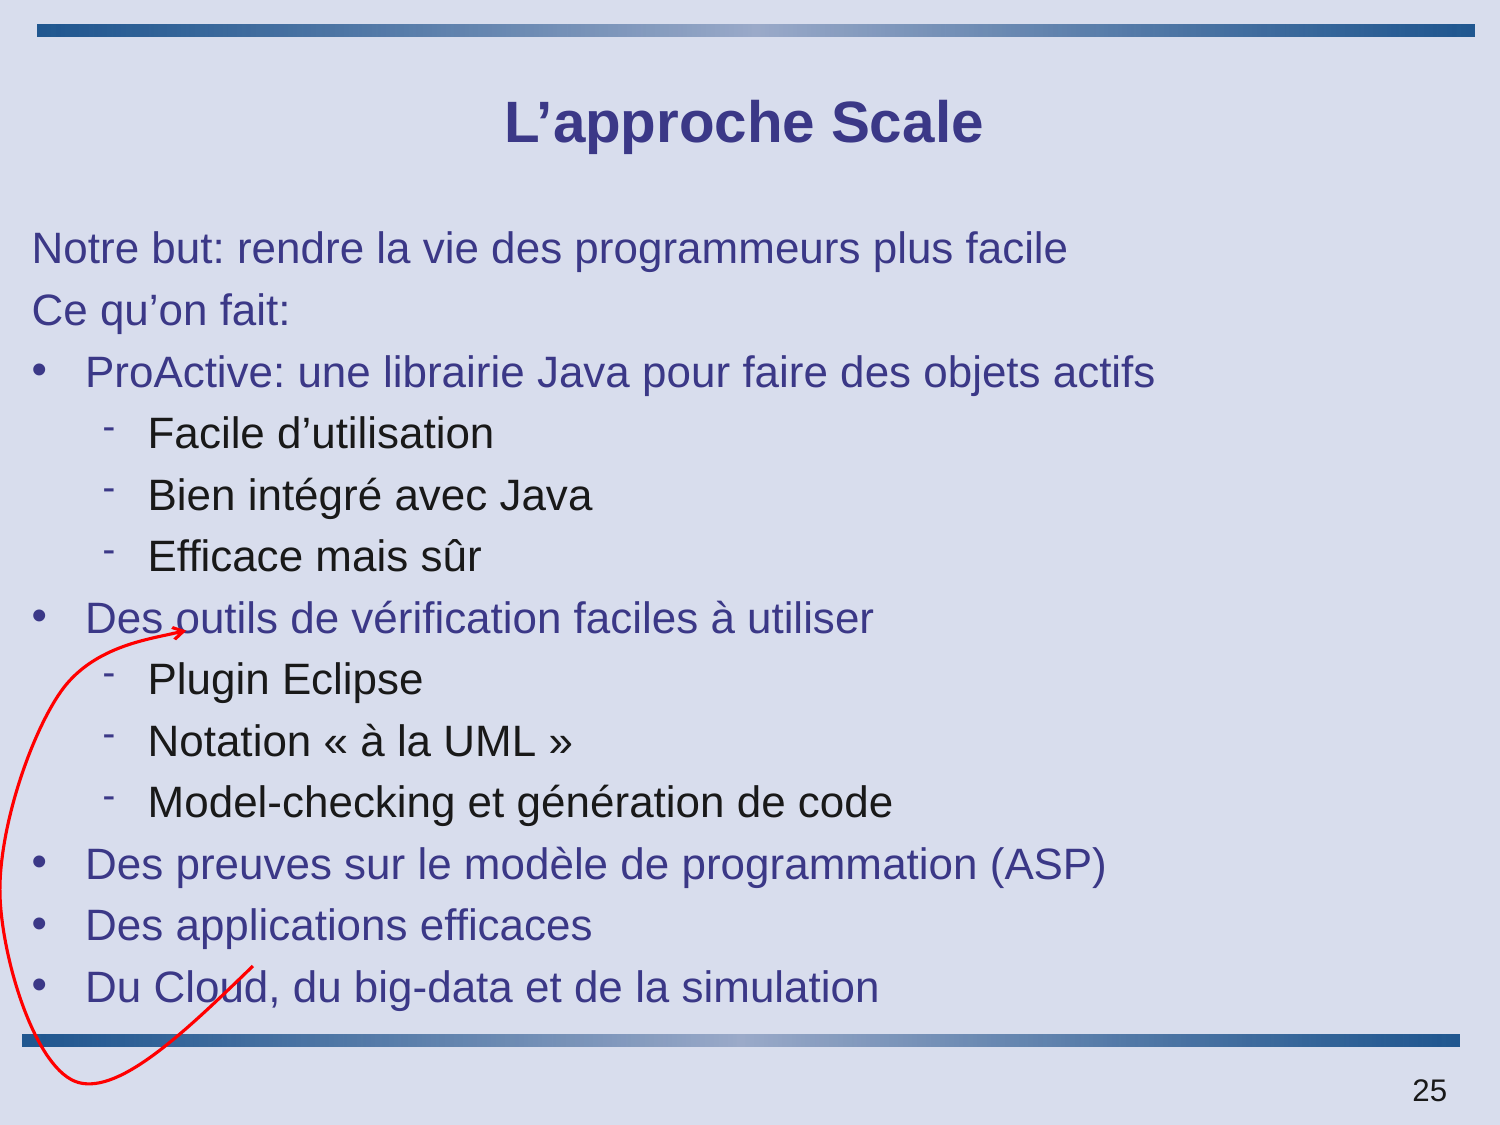

# L’approche Scale
Notre but: rendre la vie des programmeurs plus facile
Ce qu’on fait:
ProActive: une librairie Java pour faire des objets actifs
Facile d’utilisation
Bien intégré avec Java
Efficace mais sûr
Des outils de vérification faciles à utiliser
Plugin Eclipse
Notation « à la UML »
Model-checking et génération de code
Des preuves sur le modèle de programmation (ASP)
Des applications efficaces
Du Cloud, du big-data et de la simulation

25